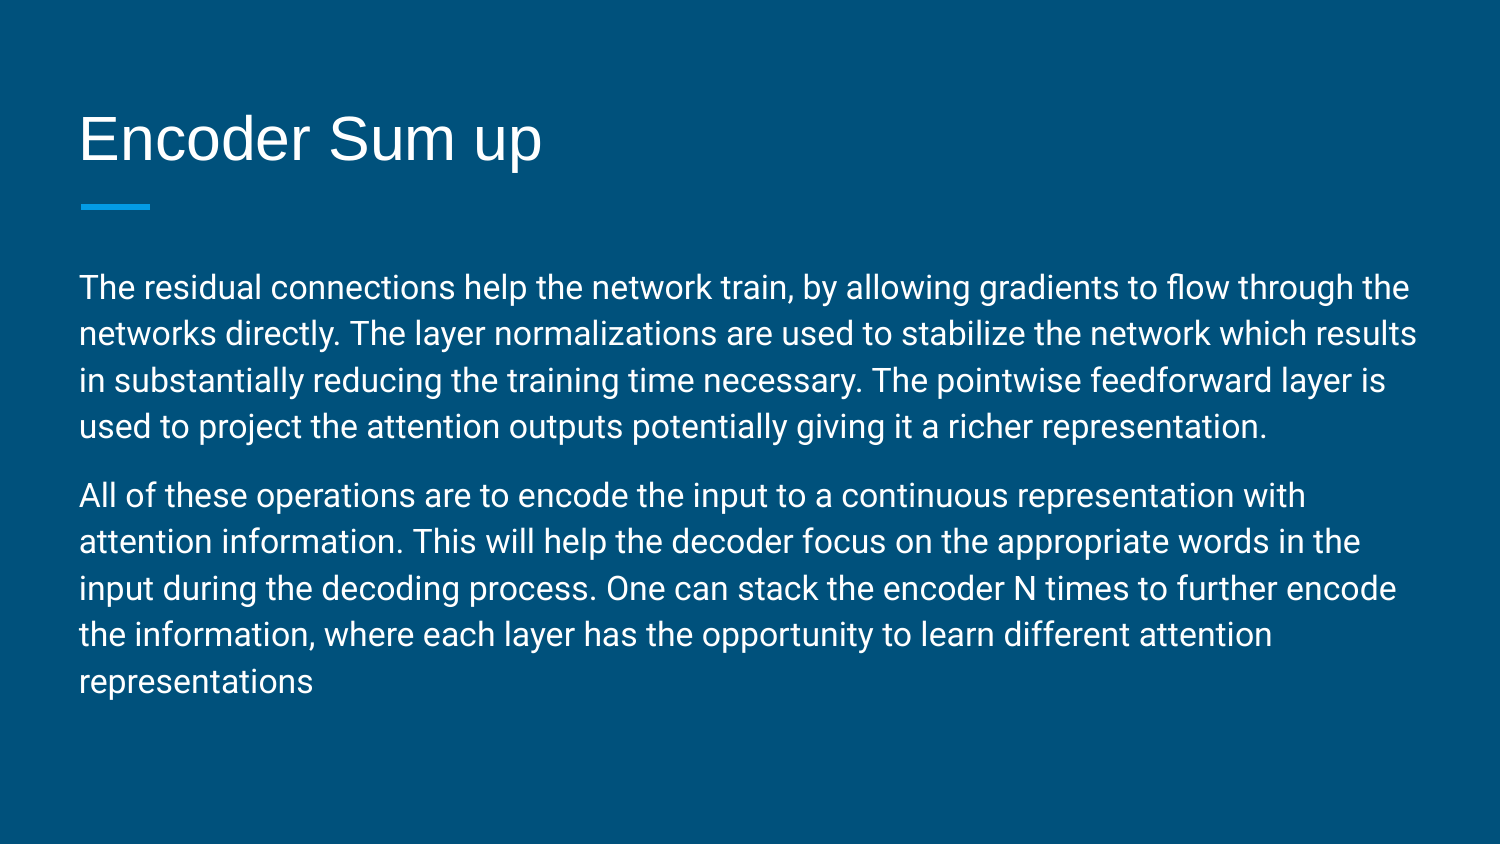

# Encoder Sum up
The residual connections help the network train, by allowing gradients to flow through the networks directly. The layer normalizations are used to stabilize the network which results in substantially reducing the training time necessary. The pointwise feedforward layer is used to project the attention outputs potentially giving it a richer representation.
All of these operations are to encode the input to a continuous representation with attention information. This will help the decoder focus on the appropriate words in the input during the decoding process. One can stack the encoder N times to further encode the information, where each layer has the opportunity to learn different attention representations